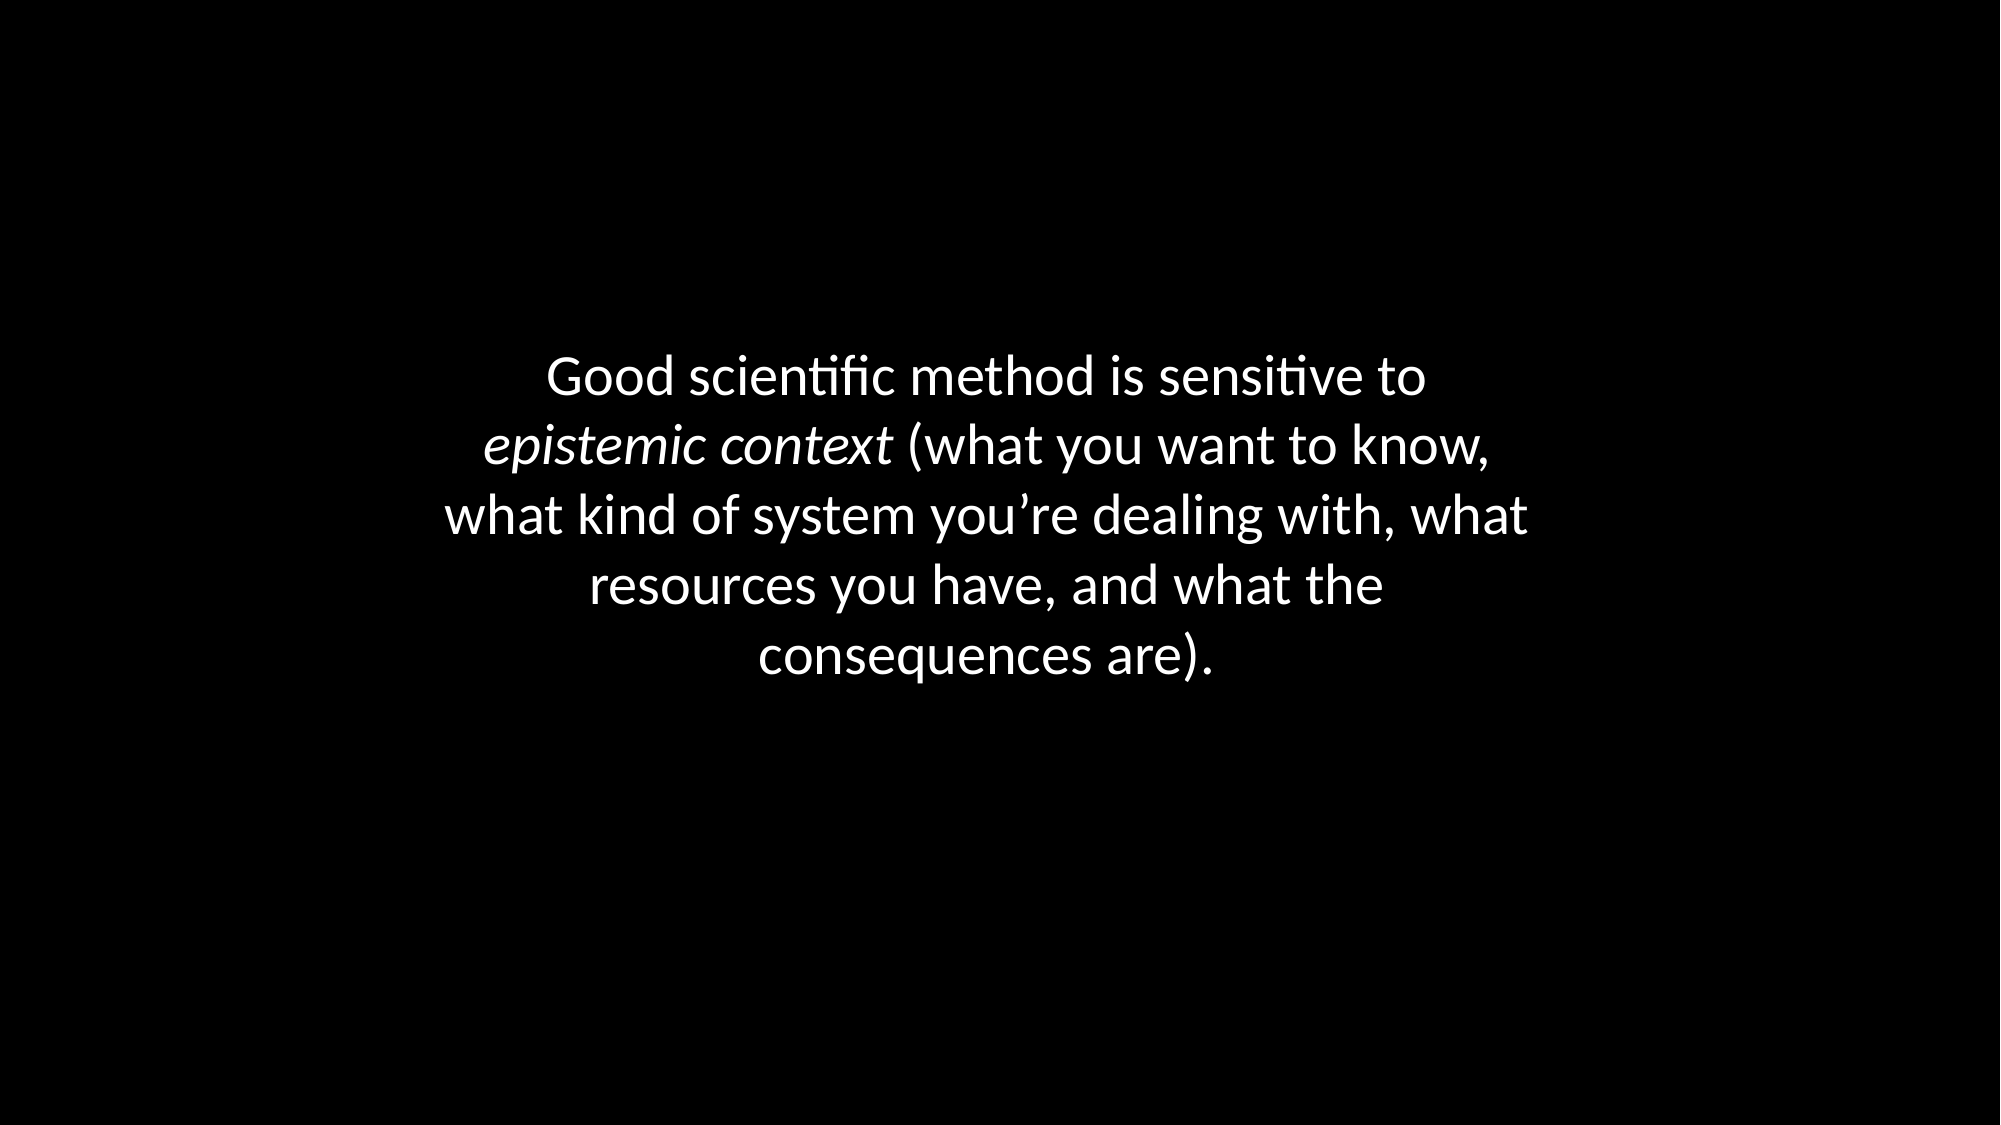

Good scientific method is sensitive to epistemic context (what you want to know, what kind of system you’re dealing with, what resources you have, and what the consequences are).